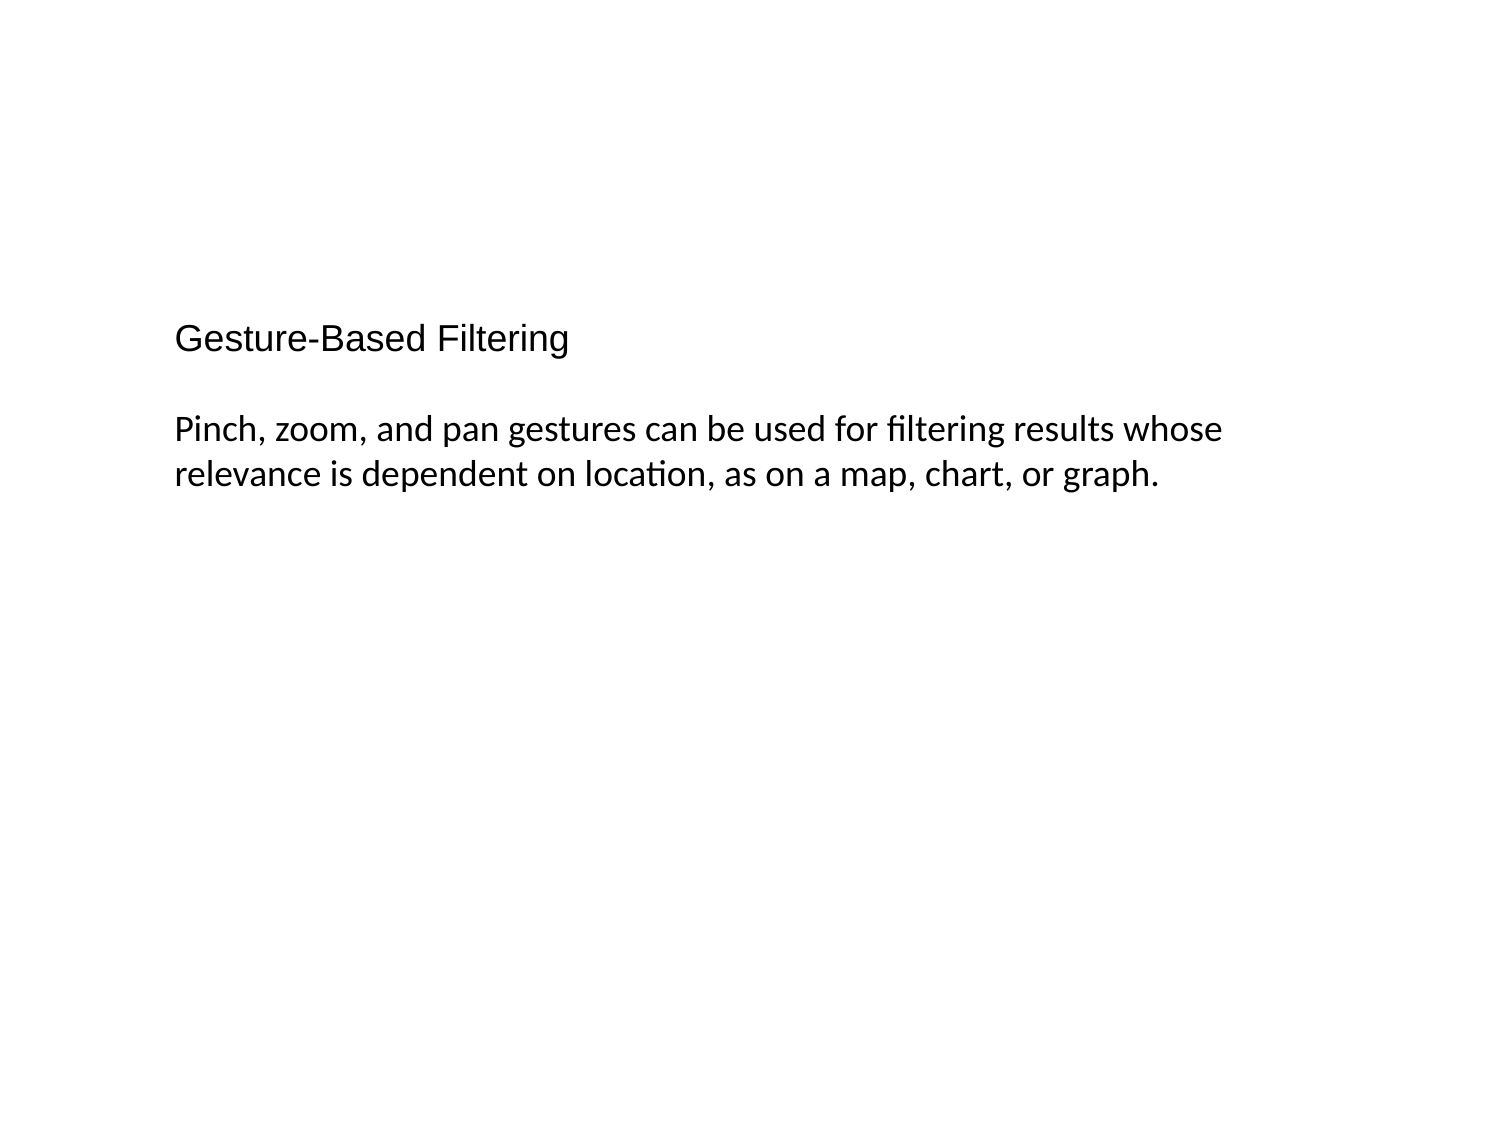

Gesture-Based Filtering

Pinch, zoom, and pan gestures can be used for filtering results whose relevance is dependent on location, as on a map, chart, or graph.